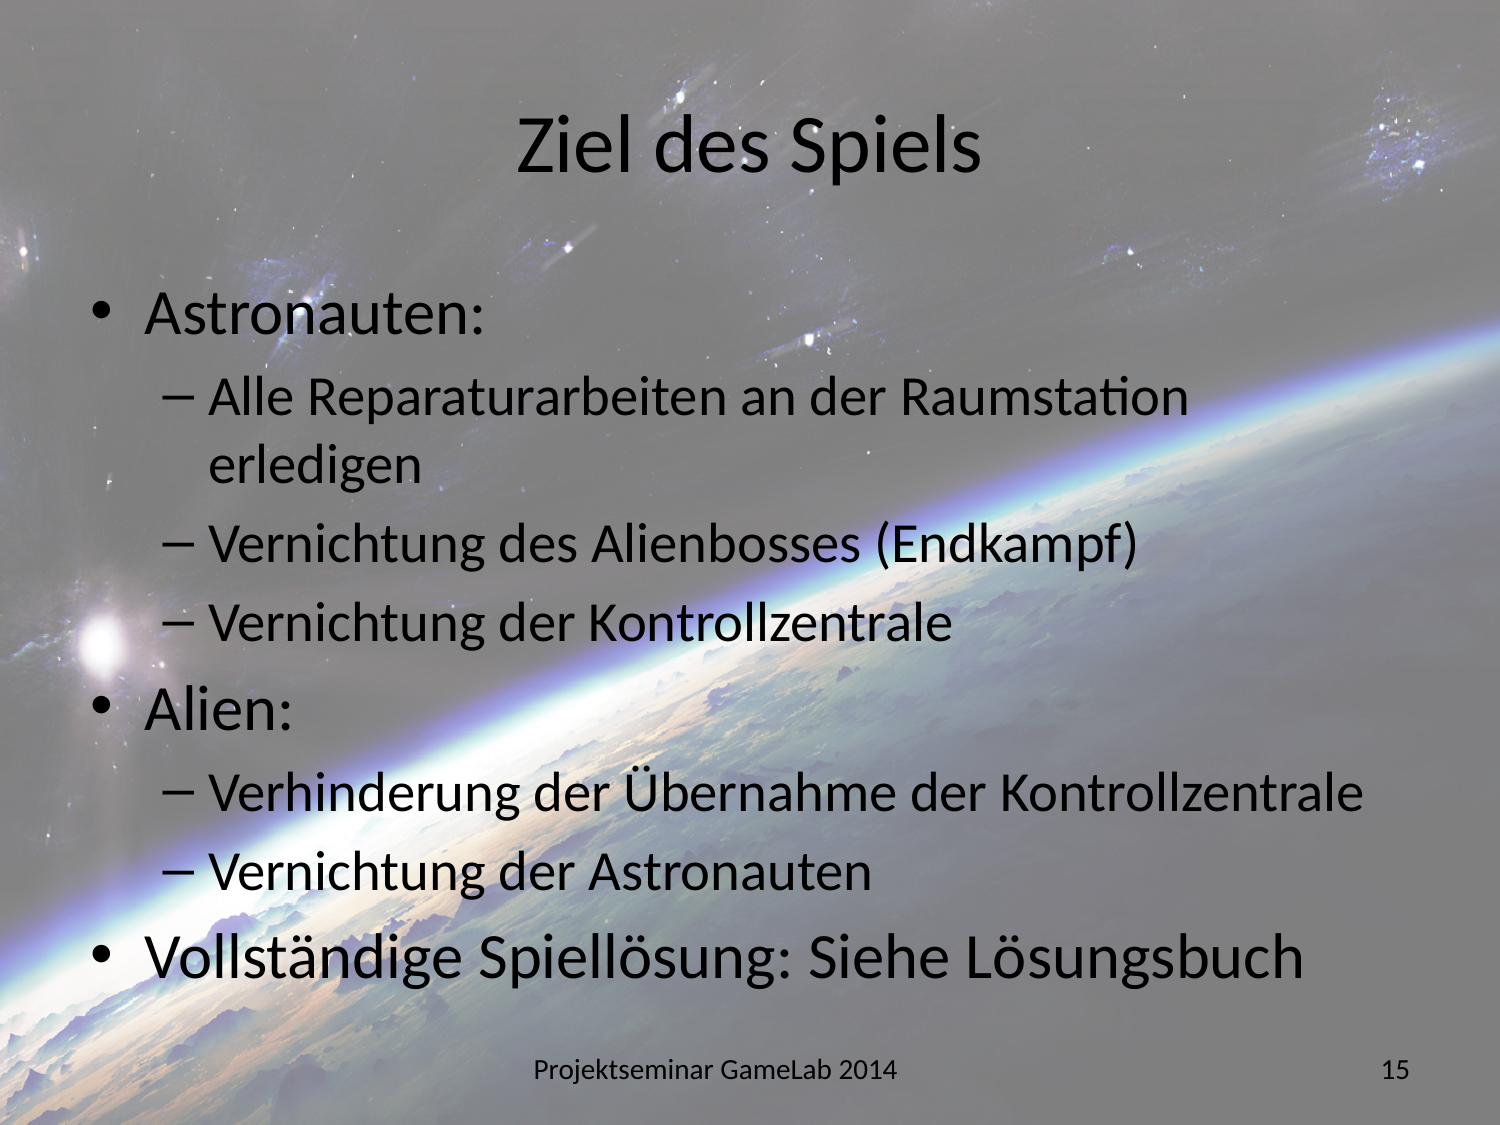

# Ziel des Spiels
Astronauten:
Alle Reparaturarbeiten an der Raumstation erledigen
Vernichtung des Alienbosses (Endkampf)
Vernichtung der Kontrollzentrale
Alien:
Verhinderung der Übernahme der Kontrollzentrale
Vernichtung der Astronauten
Vollständige Spiellösung: Siehe Lösungsbuch
Projektseminar GameLab 2014
15